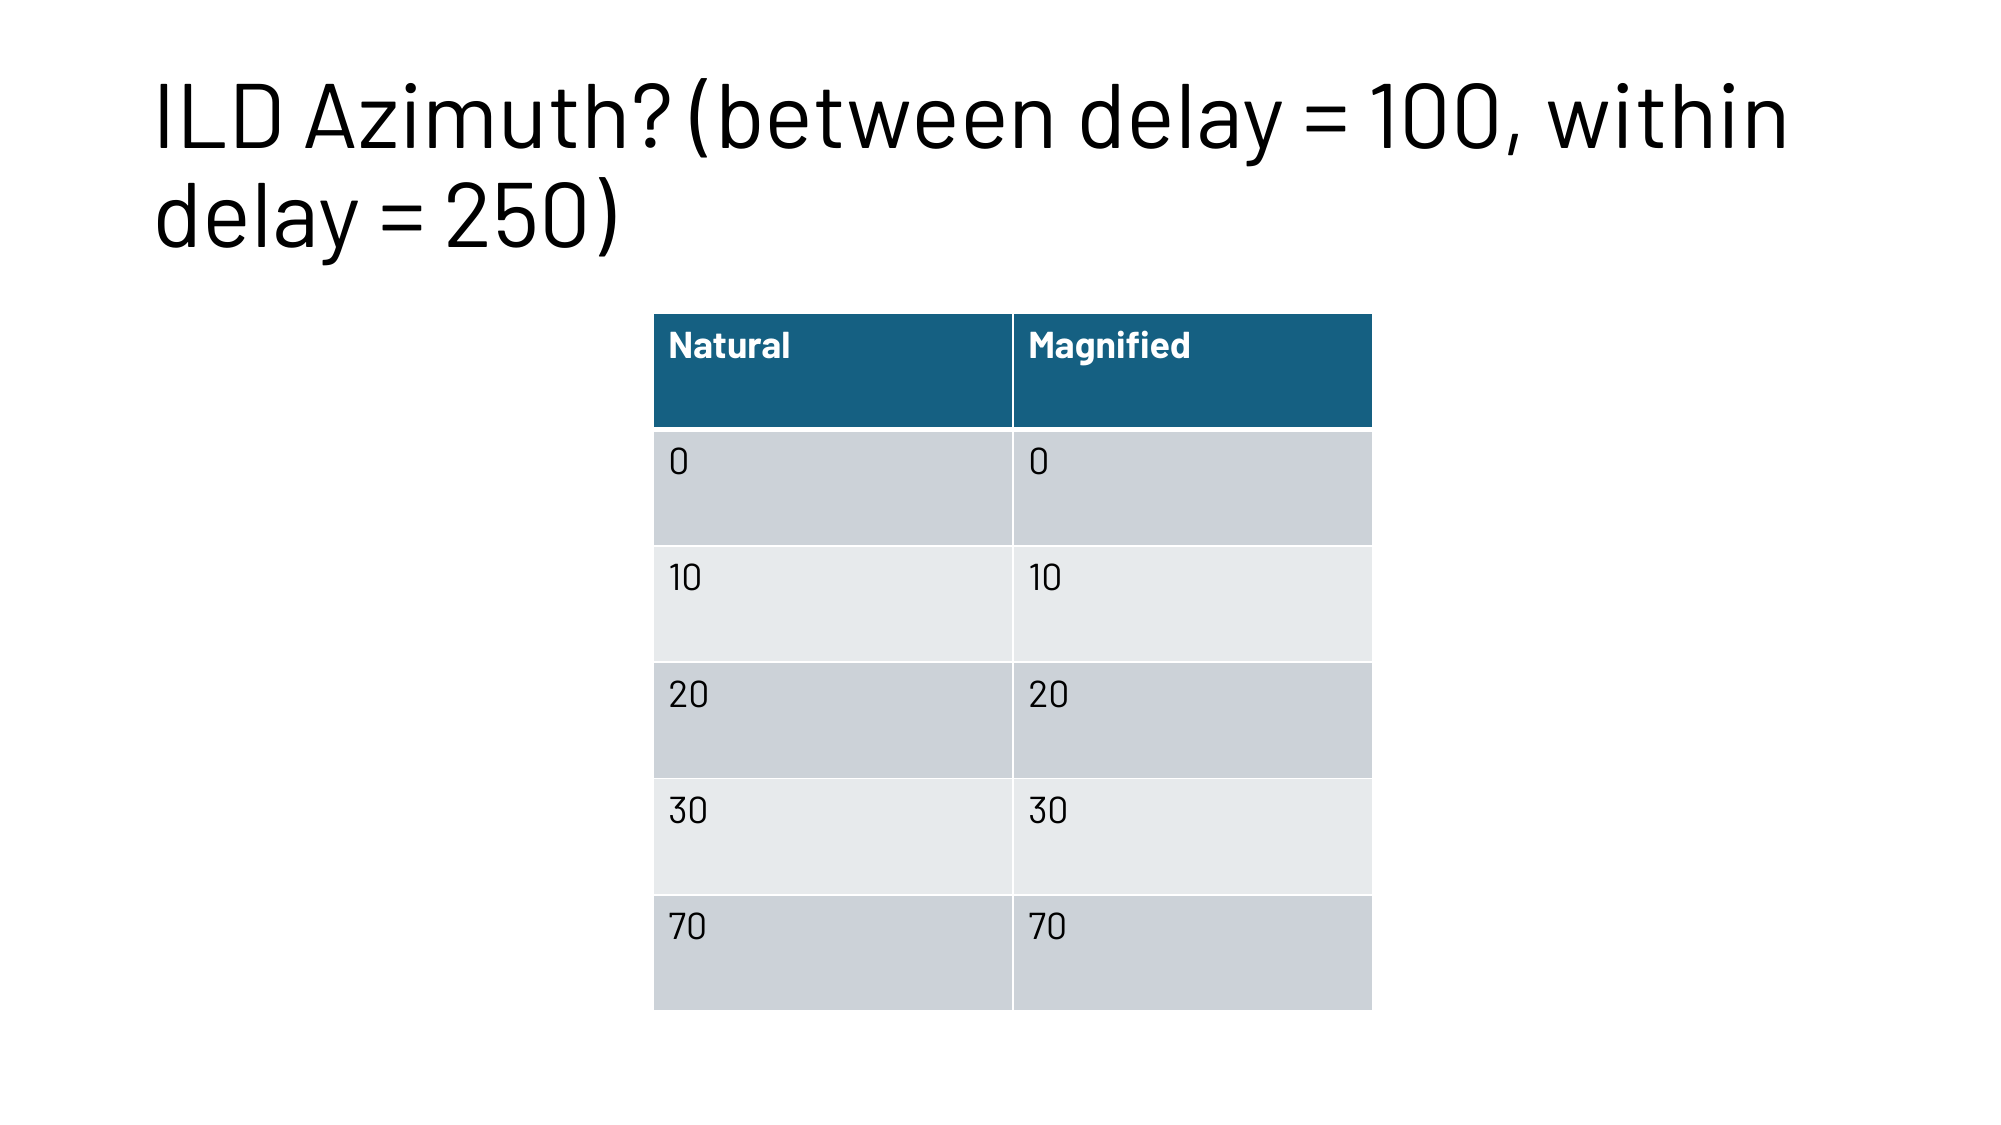

# ILD Azimuth? (between delay = 100, within delay = 250)
| Natural | Magnified |
| --- | --- |
| 0 | 0 |
| 10 | 10 |
| 20 | 20 |
| 30 | 30 |
| 70 | 70 |